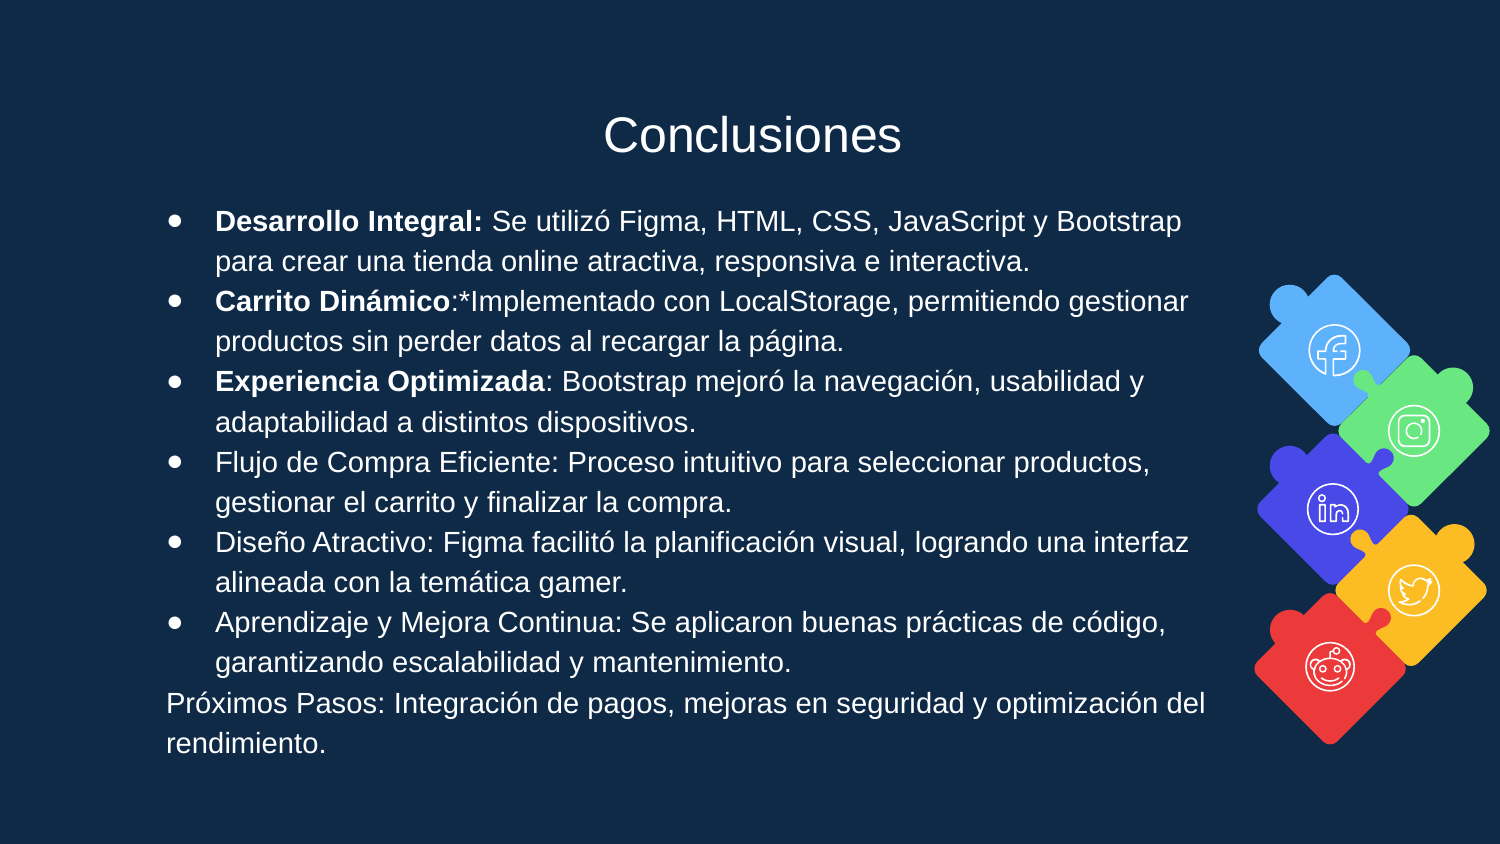

Conclusiones
Desarrollo Integral: Se utilizó Figma, HTML, CSS, JavaScript y Bootstrap para crear una tienda online atractiva, responsiva e interactiva.
Carrito Dinámico:*Implementado con LocalStorage, permitiendo gestionar productos sin perder datos al recargar la página.
Experiencia Optimizada: Bootstrap mejoró la navegación, usabilidad y adaptabilidad a distintos dispositivos.
Flujo de Compra Eficiente: Proceso intuitivo para seleccionar productos, gestionar el carrito y finalizar la compra.
Diseño Atractivo: Figma facilitó la planificación visual, logrando una interfaz alineada con la temática gamer.
Aprendizaje y Mejora Continua: Se aplicaron buenas prácticas de código, garantizando escalabilidad y mantenimiento.
Próximos Pasos: Integración de pagos, mejoras en seguridad y optimización del rendimiento.